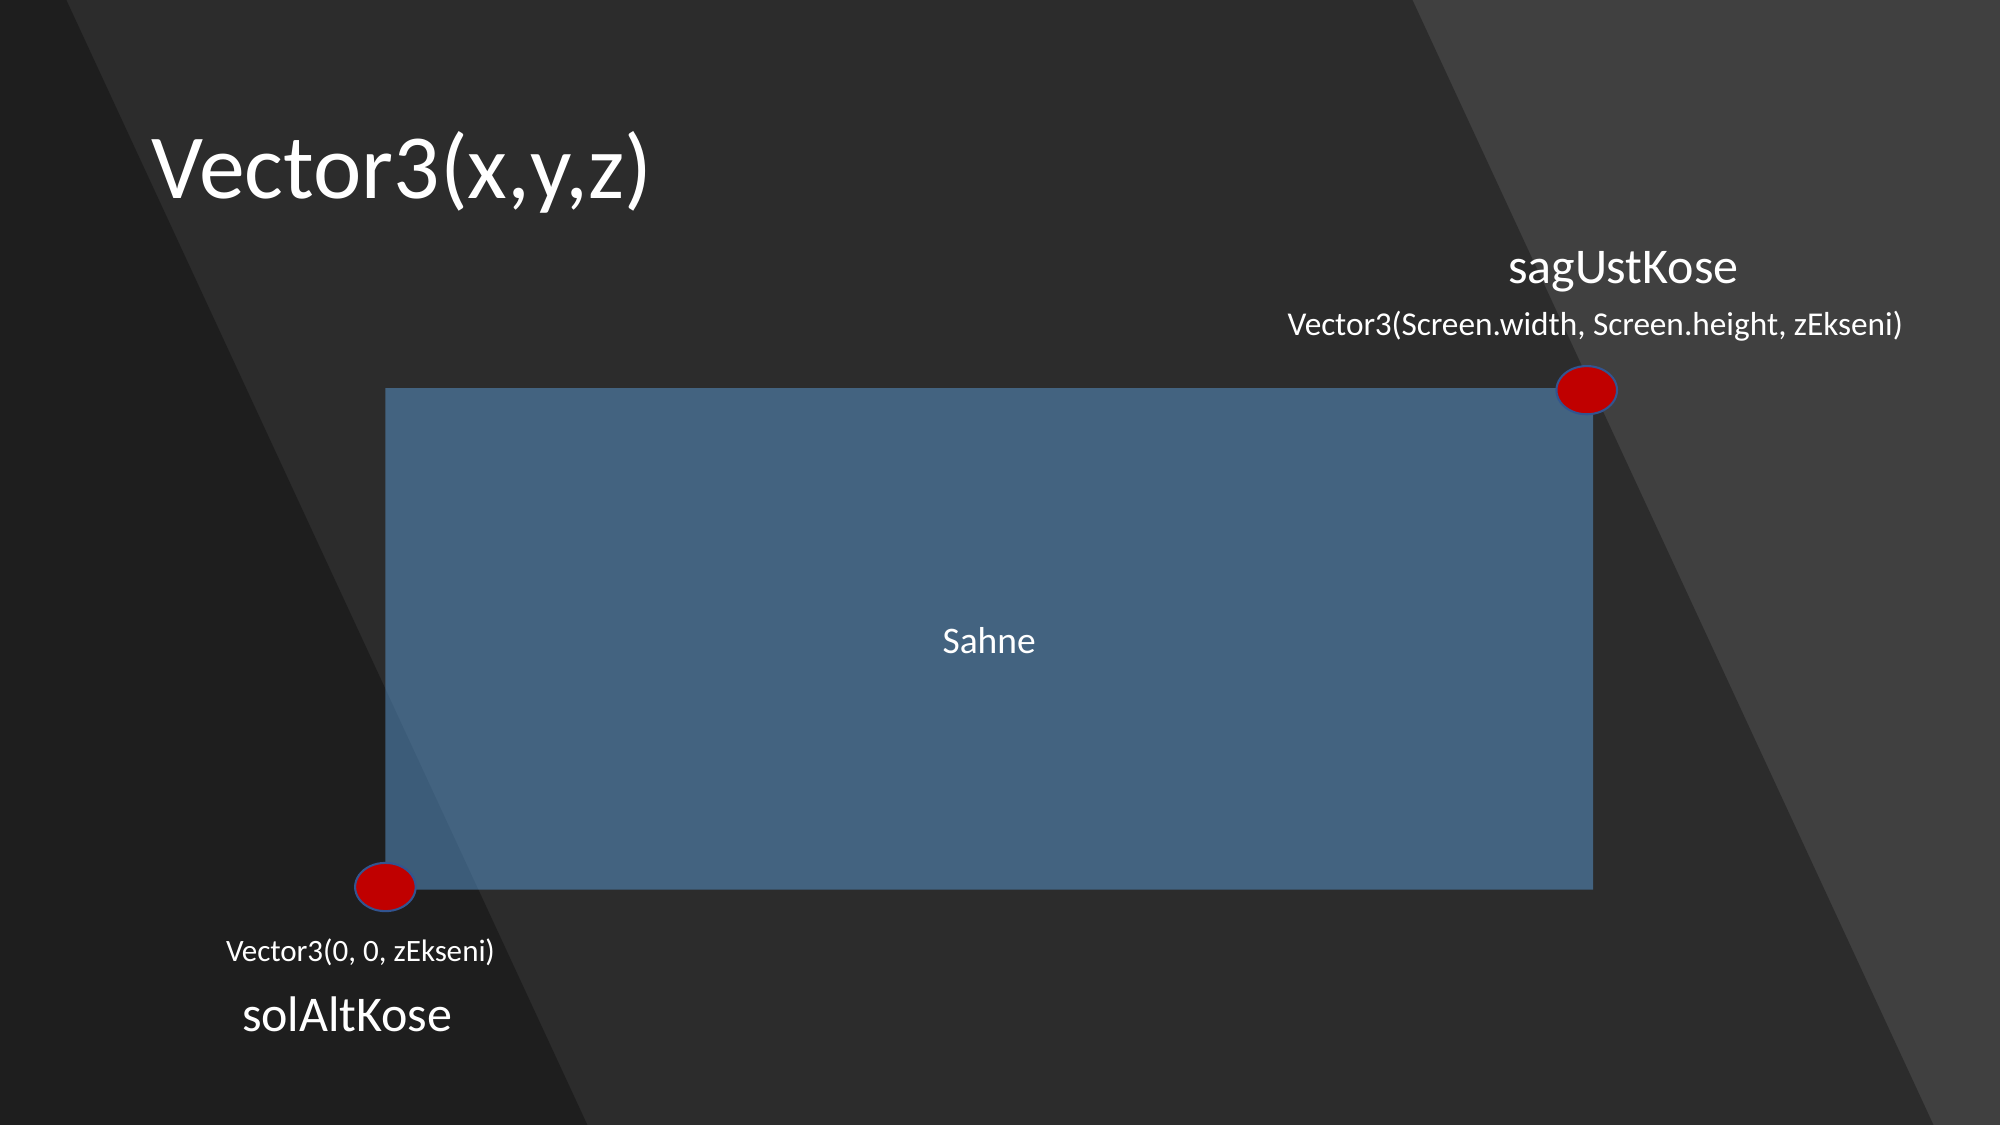

# Vector3(x,y,z)
sagUstKose
Vector3(Screen.width, Screen.height, zEkseni)

Sahne

Vector3(0, 0, zEkseni)
solAltKose